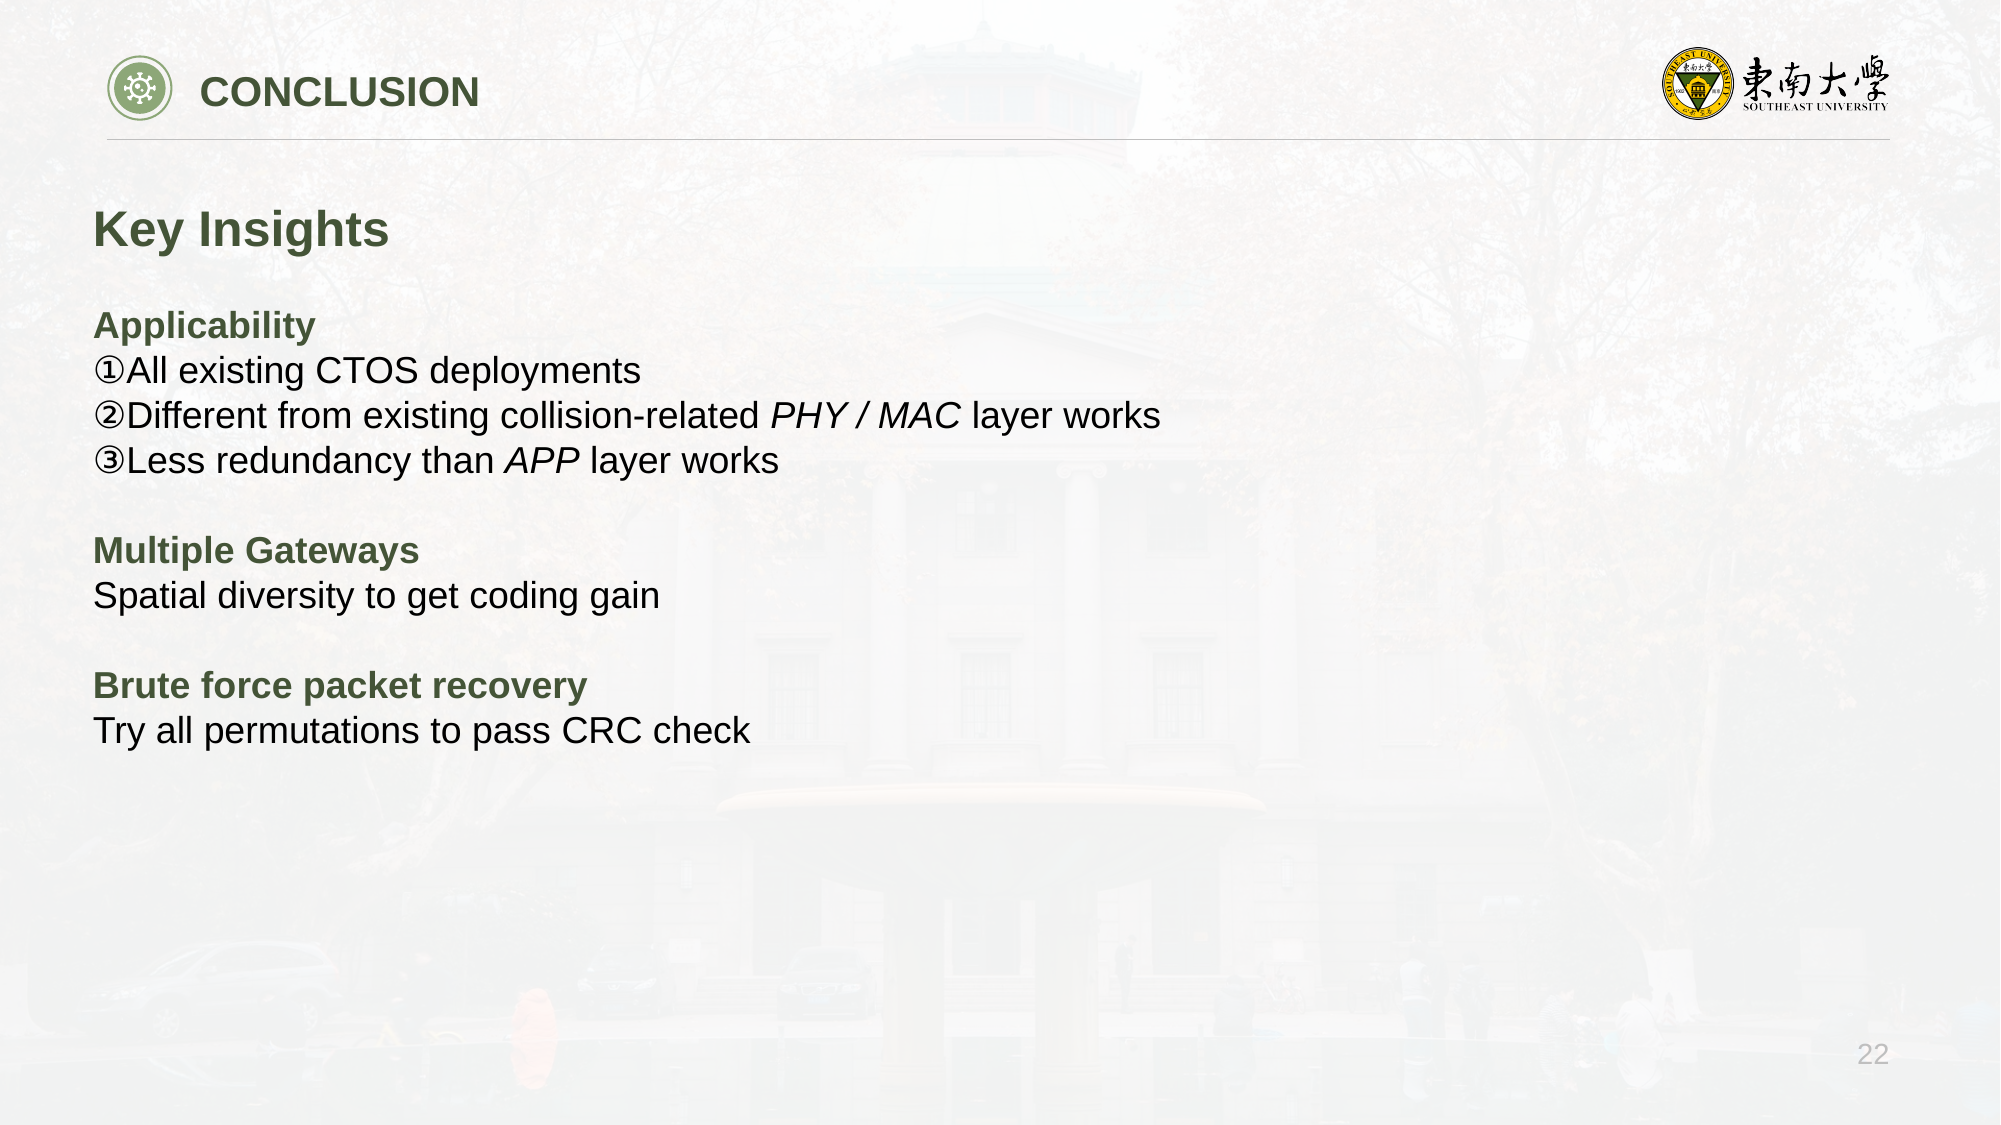

CONCLUSION
Key Insights

Applicability
①All existing CTOS deployments
②Different from existing collision-related PHY / MAC layer works
③Less redundancy than APP layer works

Multiple Gateways
Spatial diversity to get coding gain

Brute force packet recovery
Try all permutations to pass CRC check

22